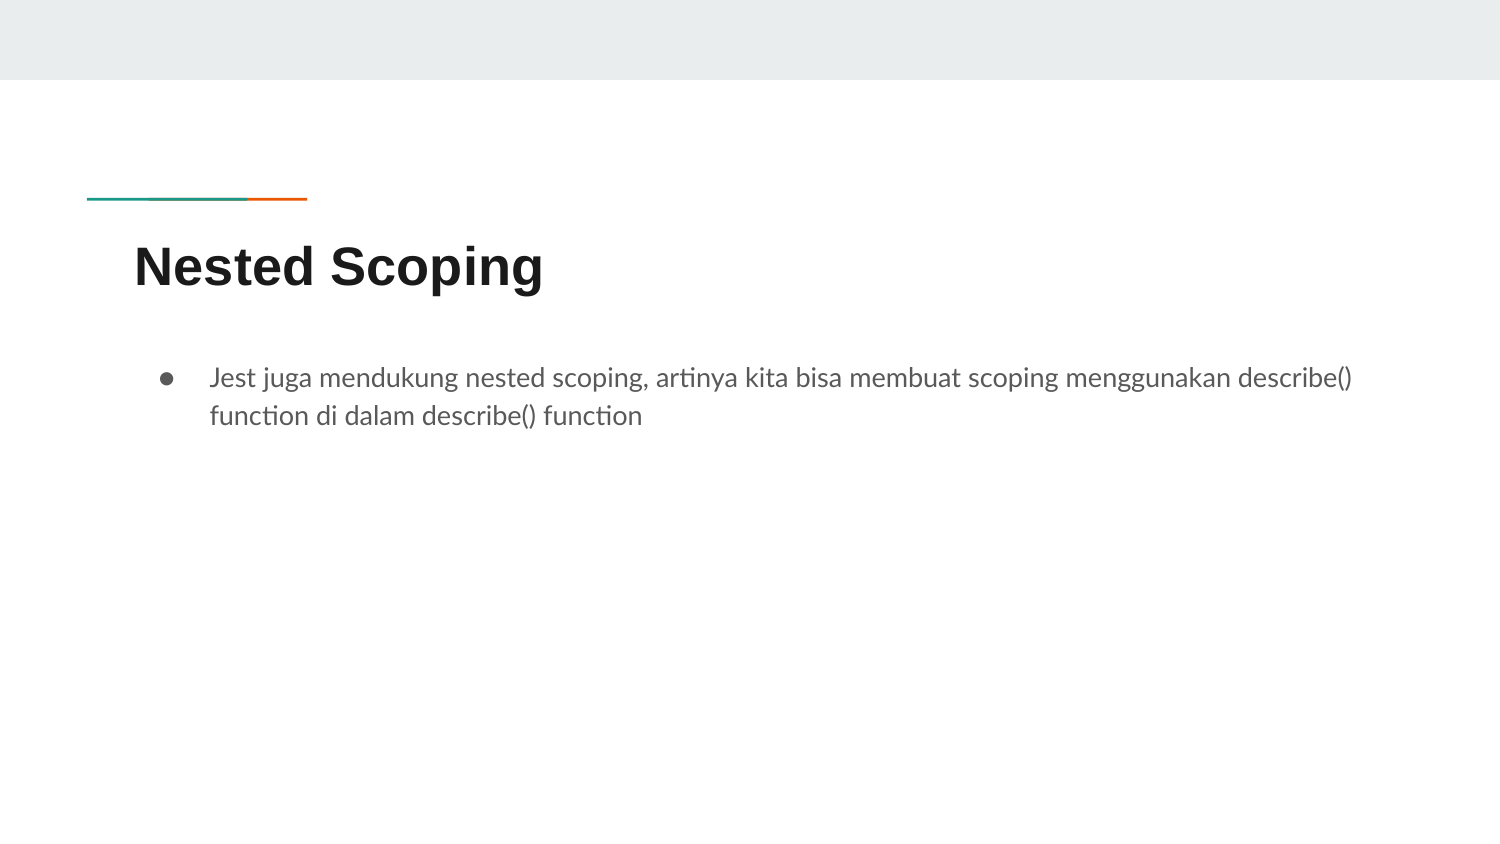

# Nested Scoping
Jest juga mendukung nested scoping, artinya kita bisa membuat scoping menggunakan describe() function di dalam describe() function